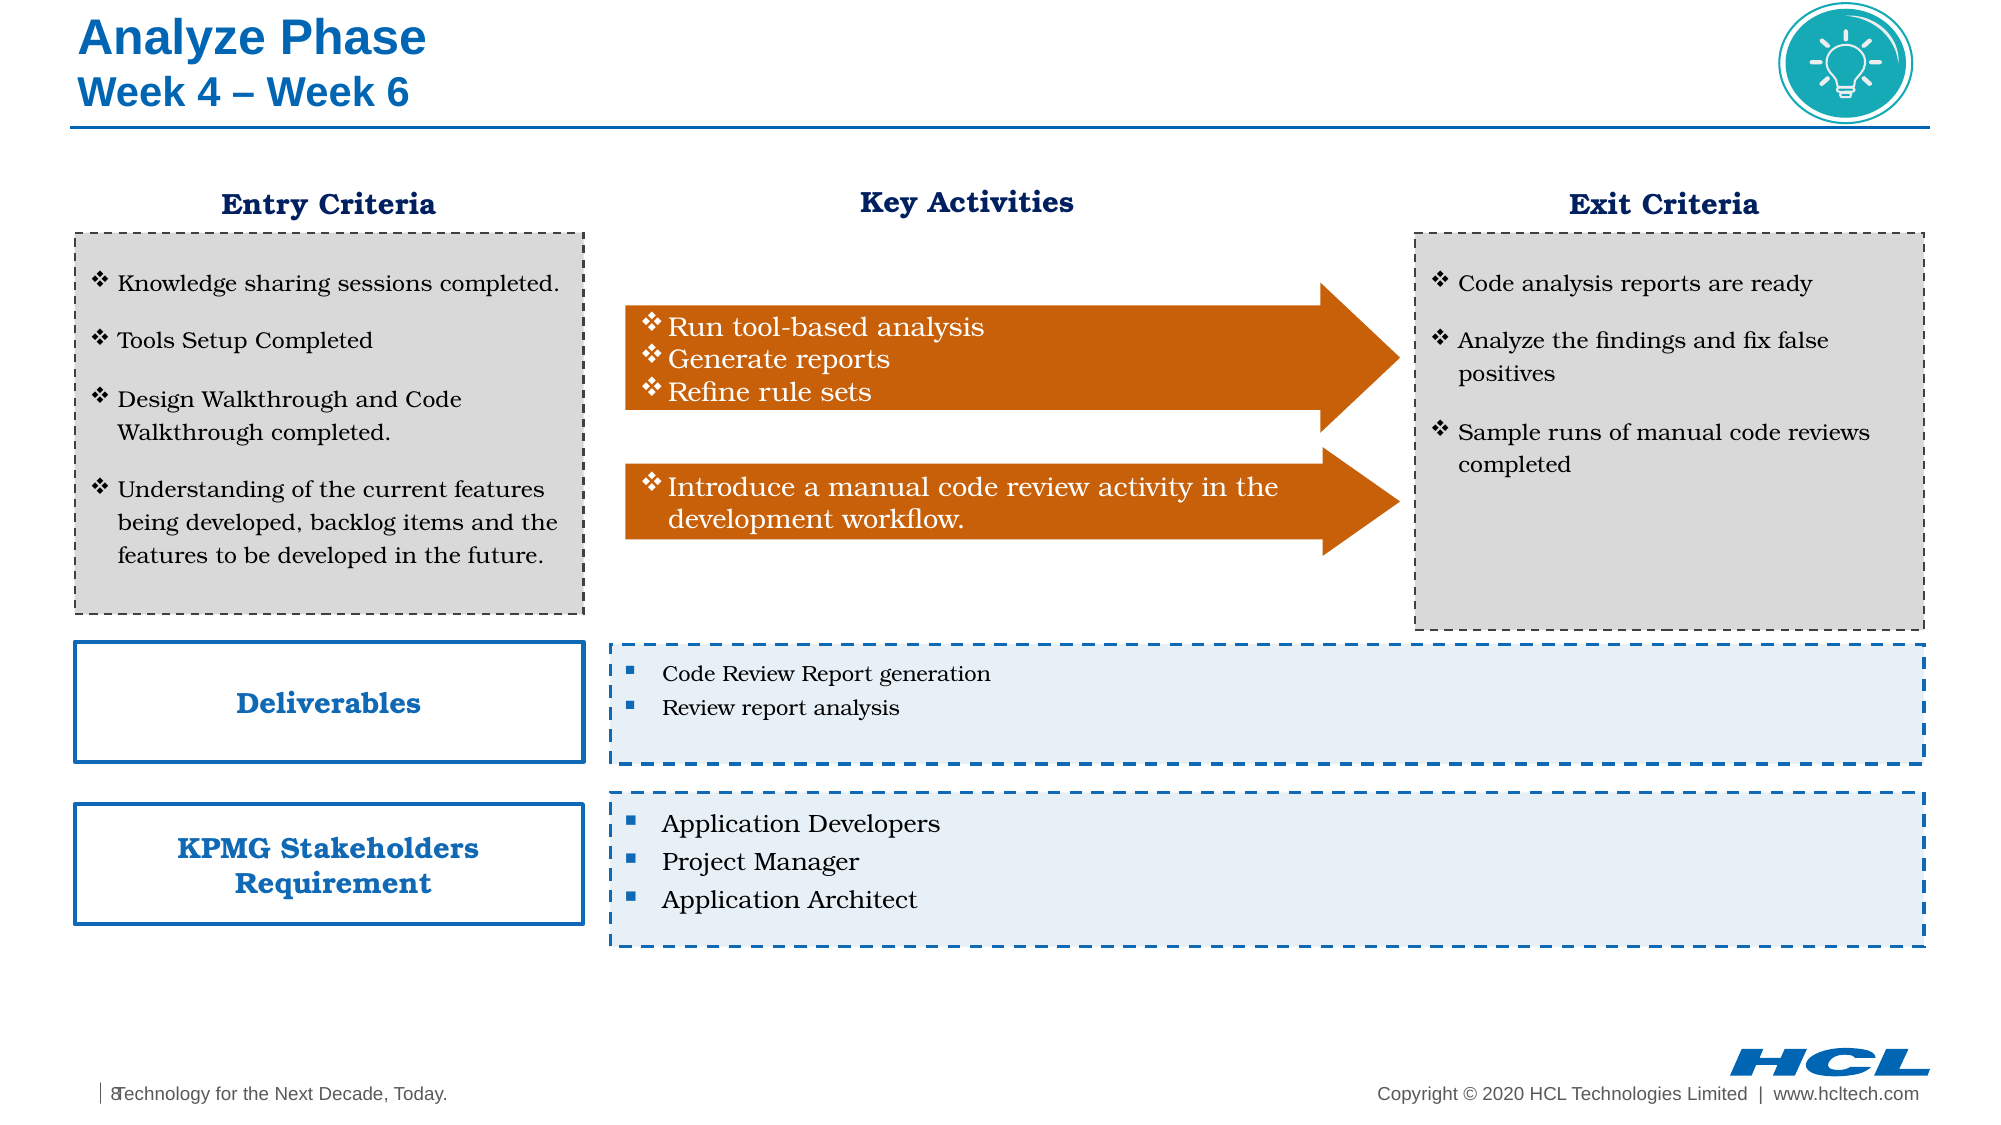

# Analyze Phase Week 4 – Week 6

Key Activities
Entry Criteria
Exit Criteria
Knowledge sharing sessions completed.
Tools Setup Completed
Design Walkthrough and Code Walkthrough completed.
Understanding of the current features being developed, backlog items and the features to be developed in the future.
Code analysis reports are ready
Analyze the findings and fix false positives
Sample runs of manual code reviews completed
Run tool-based analysis
Generate reports
Refine rule sets
Introduce a manual code review activity in the development workflow.

Deliverables
Code Review Report generation
Review report analysis
Application Developers
Project Manager
Application Architect

KPMG Stakeholders
 Requirement